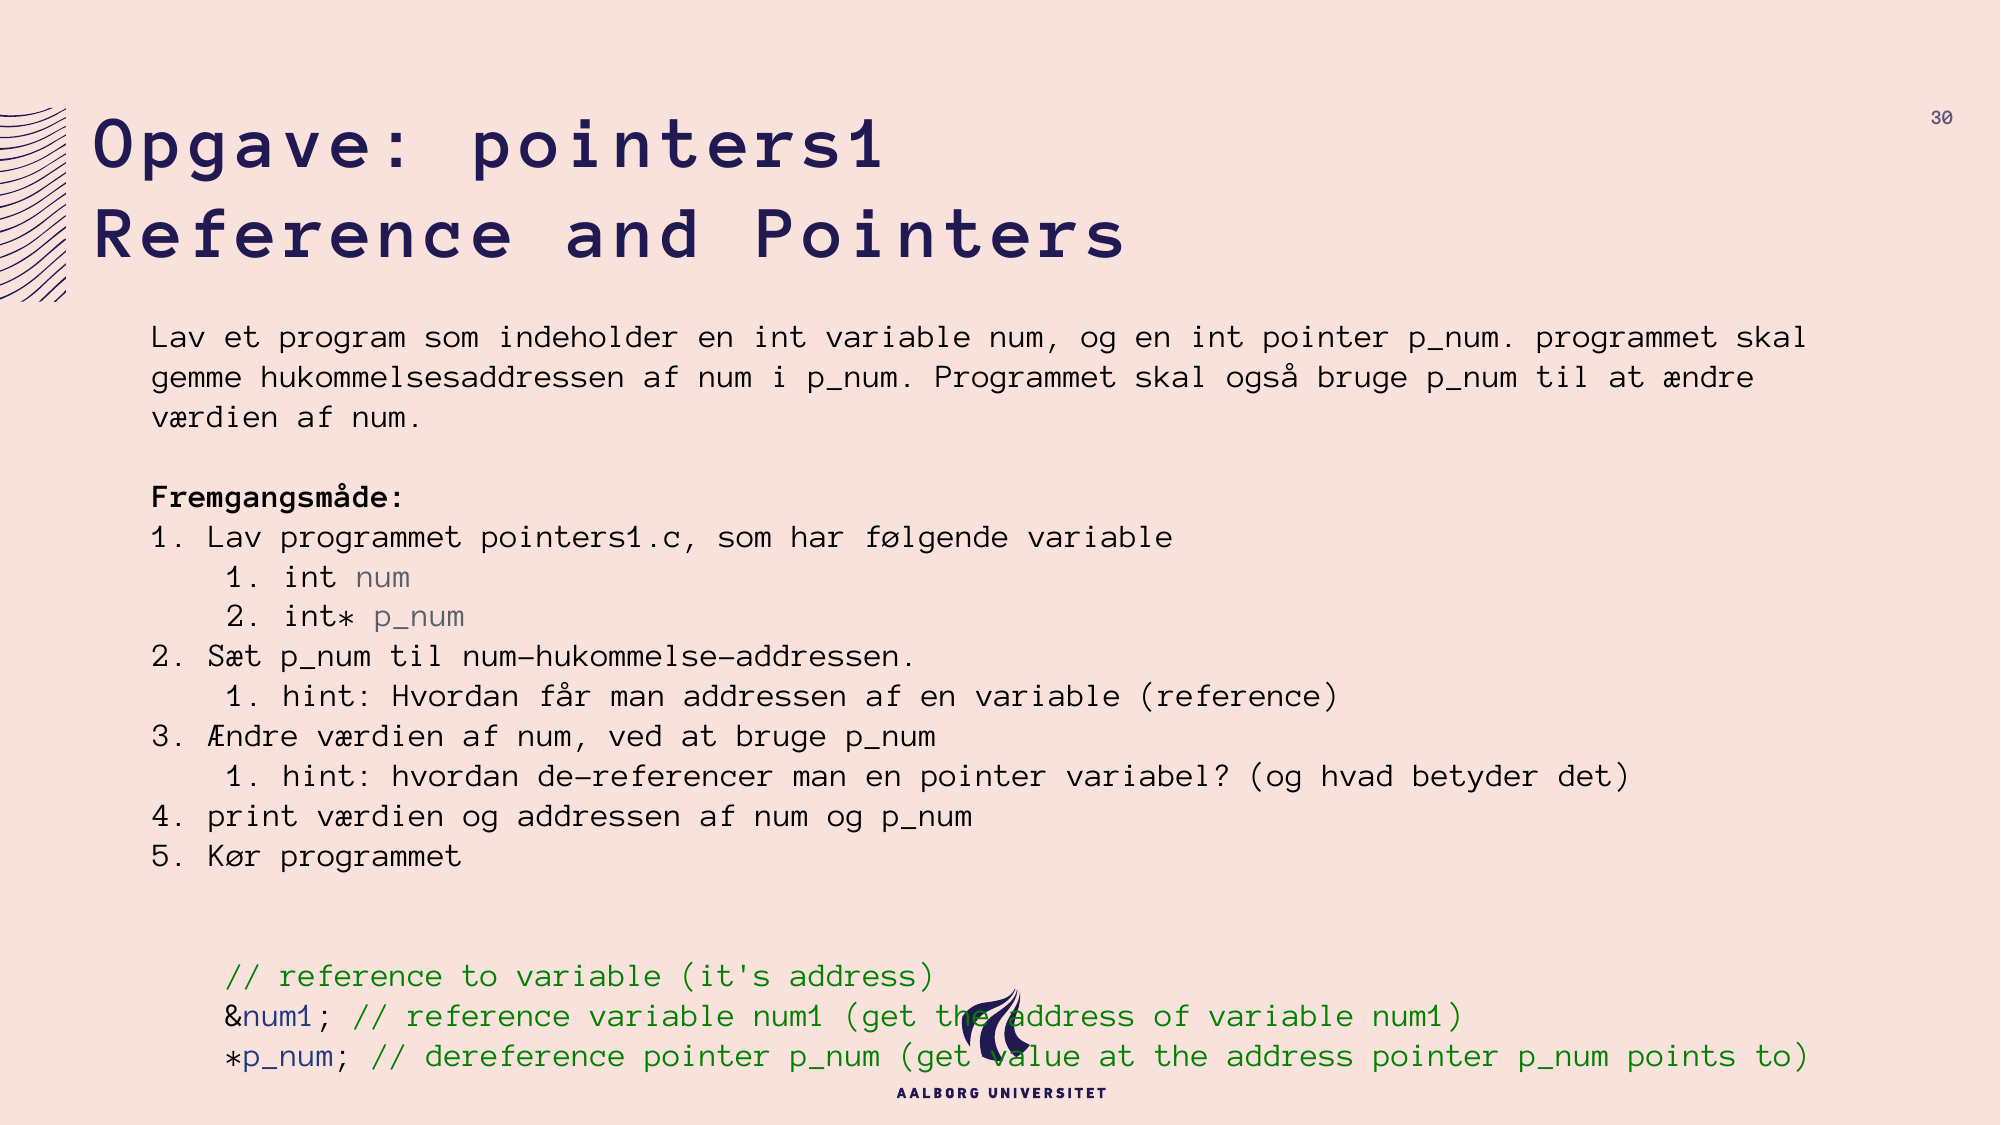

# Opgave: pointers1 Reference and Pointers
30
Lav et program som indeholder en int variable num, og en int pointer p_num. programmet skal gemme hukommelsesaddressen af num i p_num. Programmet skal også bruge p_num til at ændre værdien af num.

Fremgangsmåde:
Lav programmet pointers1.c, som har følgende variable
int num
int* p_num
Sæt p_num til num-hukommelse-addressen.
hint: Hvordan får man addressen af en variable (reference)
Ændre værdien af num, ved at bruge p_num
hint: hvordan de-referencer man en pointer variabel? (og hvad betyder det)
print værdien og addressen af num og p_num
Kør programmet

    // reference to variable (it's address)
    &num1; // reference variable num1 (get the address of variable num1)
    *p_num; // dereference pointer p_num (get value at the address pointer p_num points to)